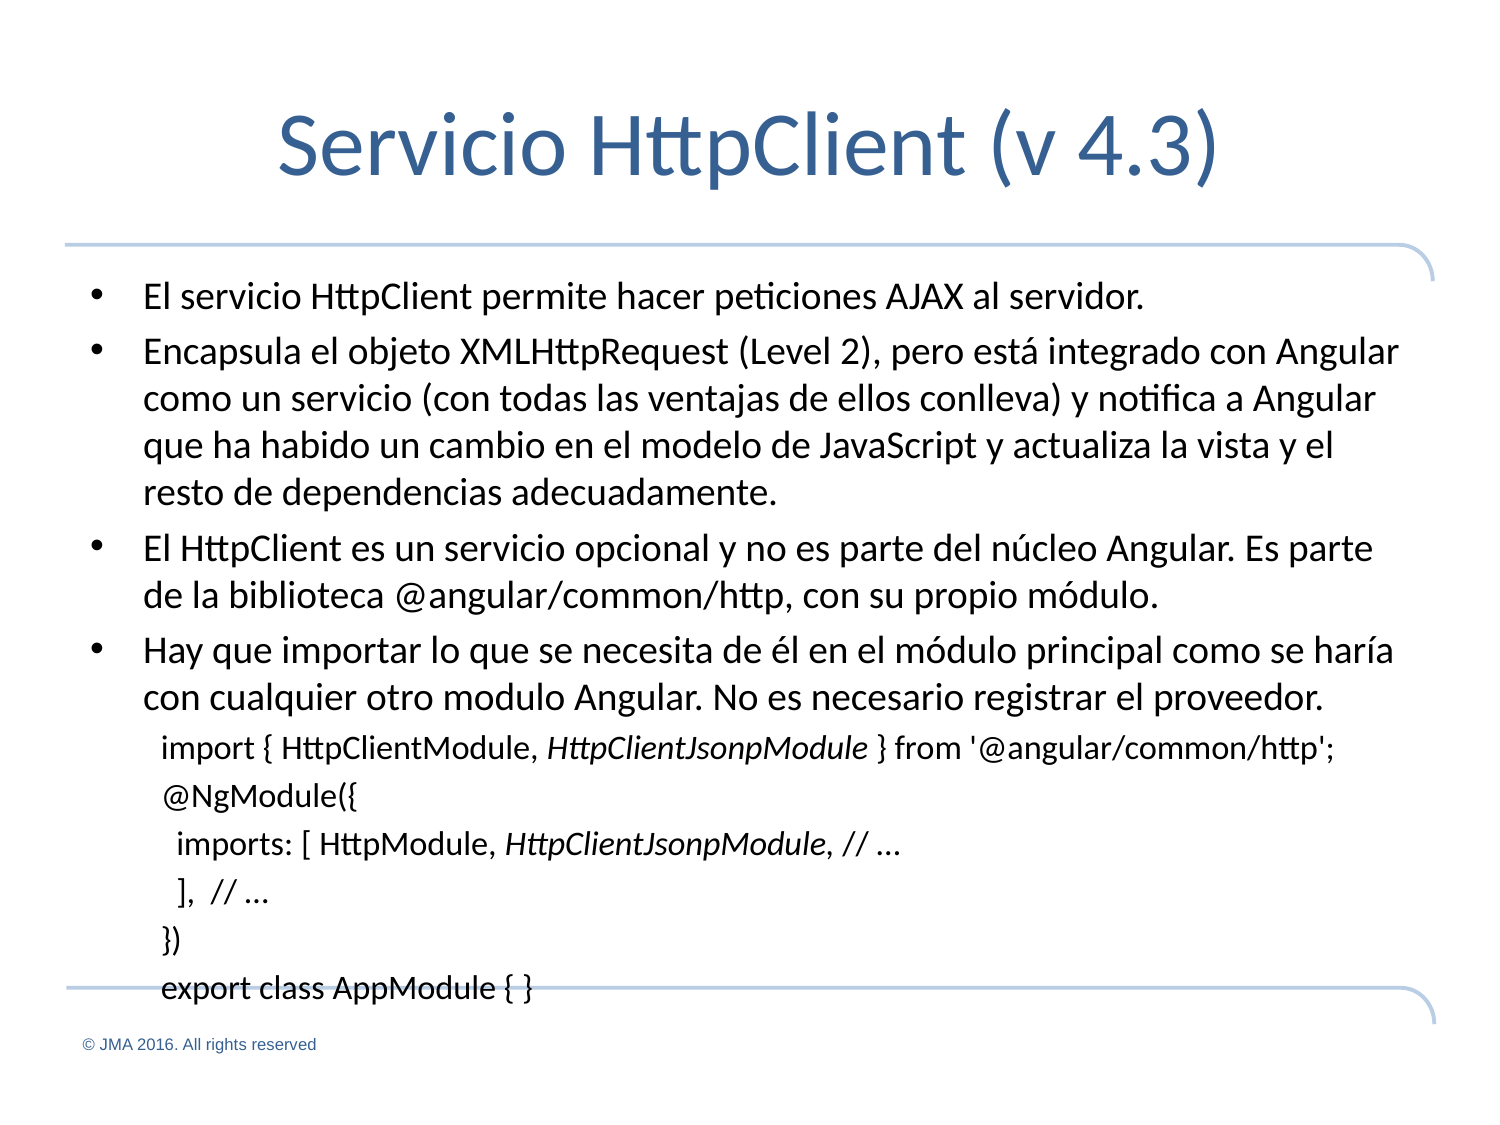

# Servicio HttpClient (v 4.3)
El servicio HttpClient permite hacer peticiones AJAX al servidor.
Encapsula el objeto XMLHttpRequest (Level 2), pero está integrado con Angular como un servicio (con todas las ventajas de ellos conlleva) y notifica a Angular que ha habido un cambio en el modelo de JavaScript y actualiza la vista y el resto de dependencias adecuadamente.
El HttpClient es un servicio opcional y no es parte del núcleo Angular. Es parte de la biblioteca @angular/common/http, con su propio módulo.
Hay que importar lo que se necesita de él en el módulo principal como se haría con cualquier otro modulo Angular. No es necesario registrar el proveedor.
import { HttpClientModule, HttpClientJsonpModule } from '@angular/common/http';
@NgModule({
  imports: [ HttpModule, HttpClientJsonpModule, // …
  ],  // …
})
export class AppModule { }